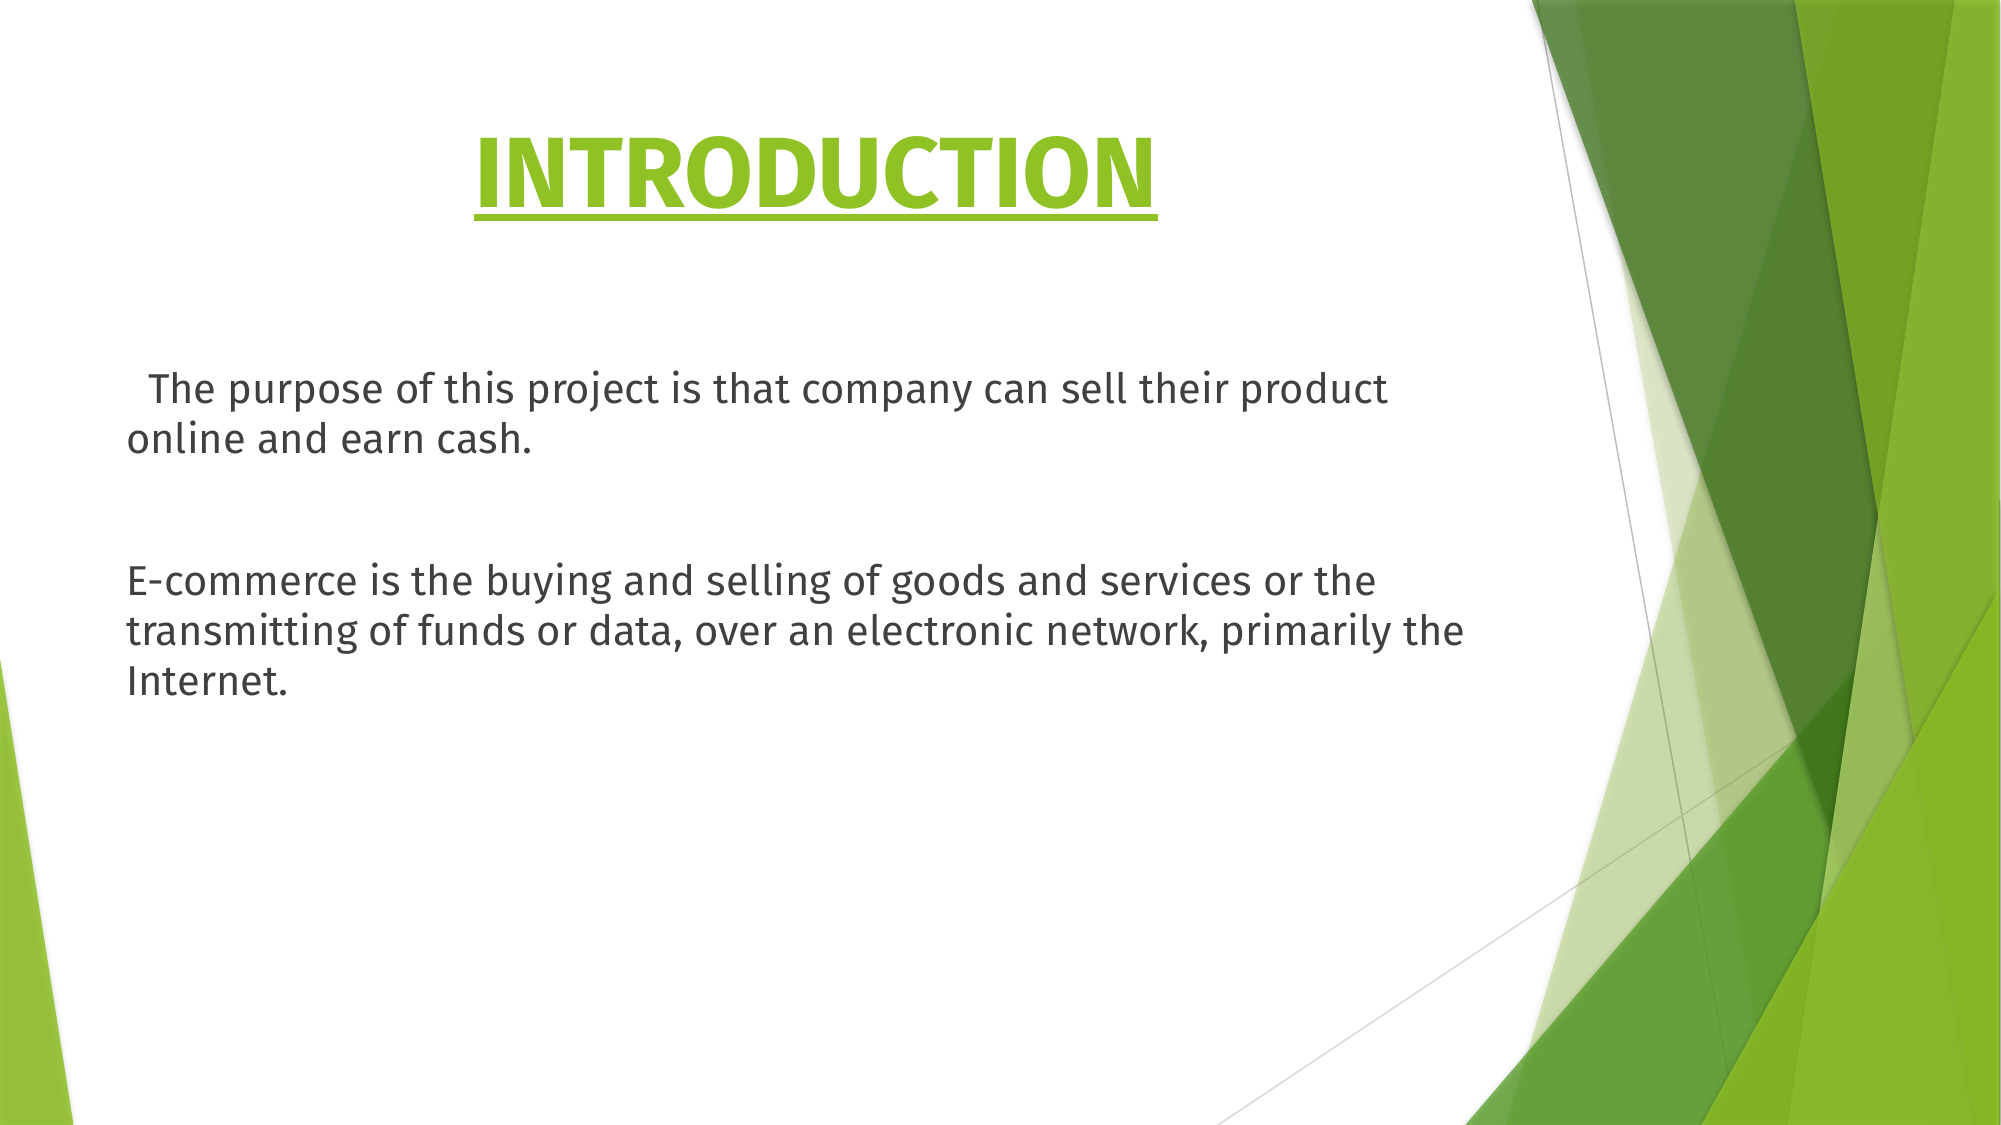

# INTRODUCTION
  The purpose of this project is that company can sell their product online and earn cash.

E-commerce is the buying and selling of goods and services or the transmitting of funds or data, over an electronic network, primarily the Internet.